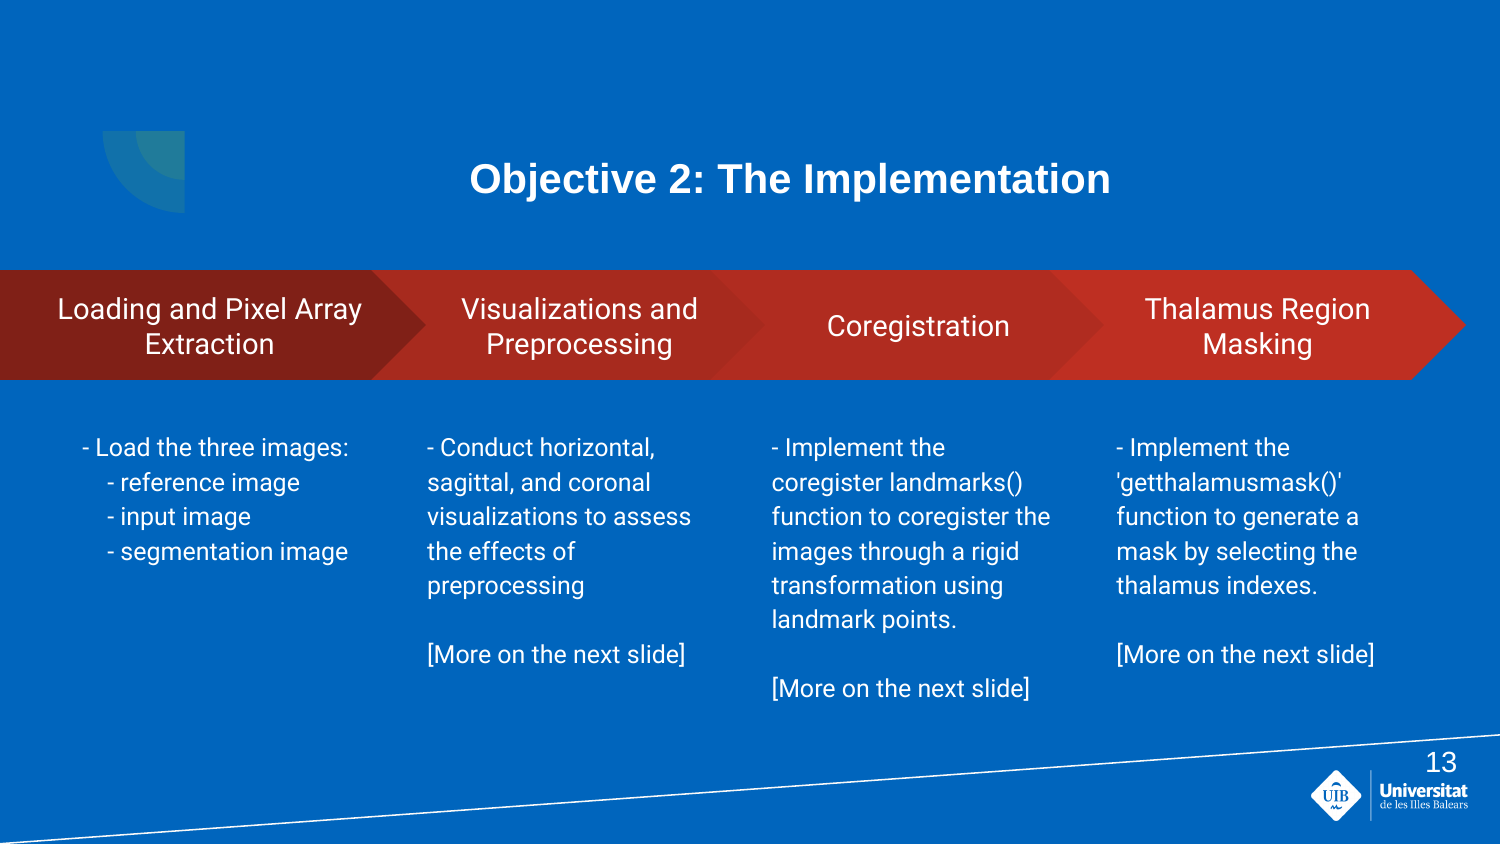

# Objective 2: The Implementation
Visualizations and Preprocessing
- Conduct horizontal, sagittal, and coronal visualizations to assess the effects of preprocessing

[More on the next slide]
Coregistration
- Implement the coregister landmarks() function to coregister the images through a rigid transformation using landmark points.

[More on the next slide]
Thalamus Region Masking
- Implement the 'getthalamusmask()' function to generate a mask by selecting the thalamus indexes.

[More on the next slide]
Loading and Pixel Array Extraction
- Load the three images:
    - reference image
    - input image
    - segmentation image

13